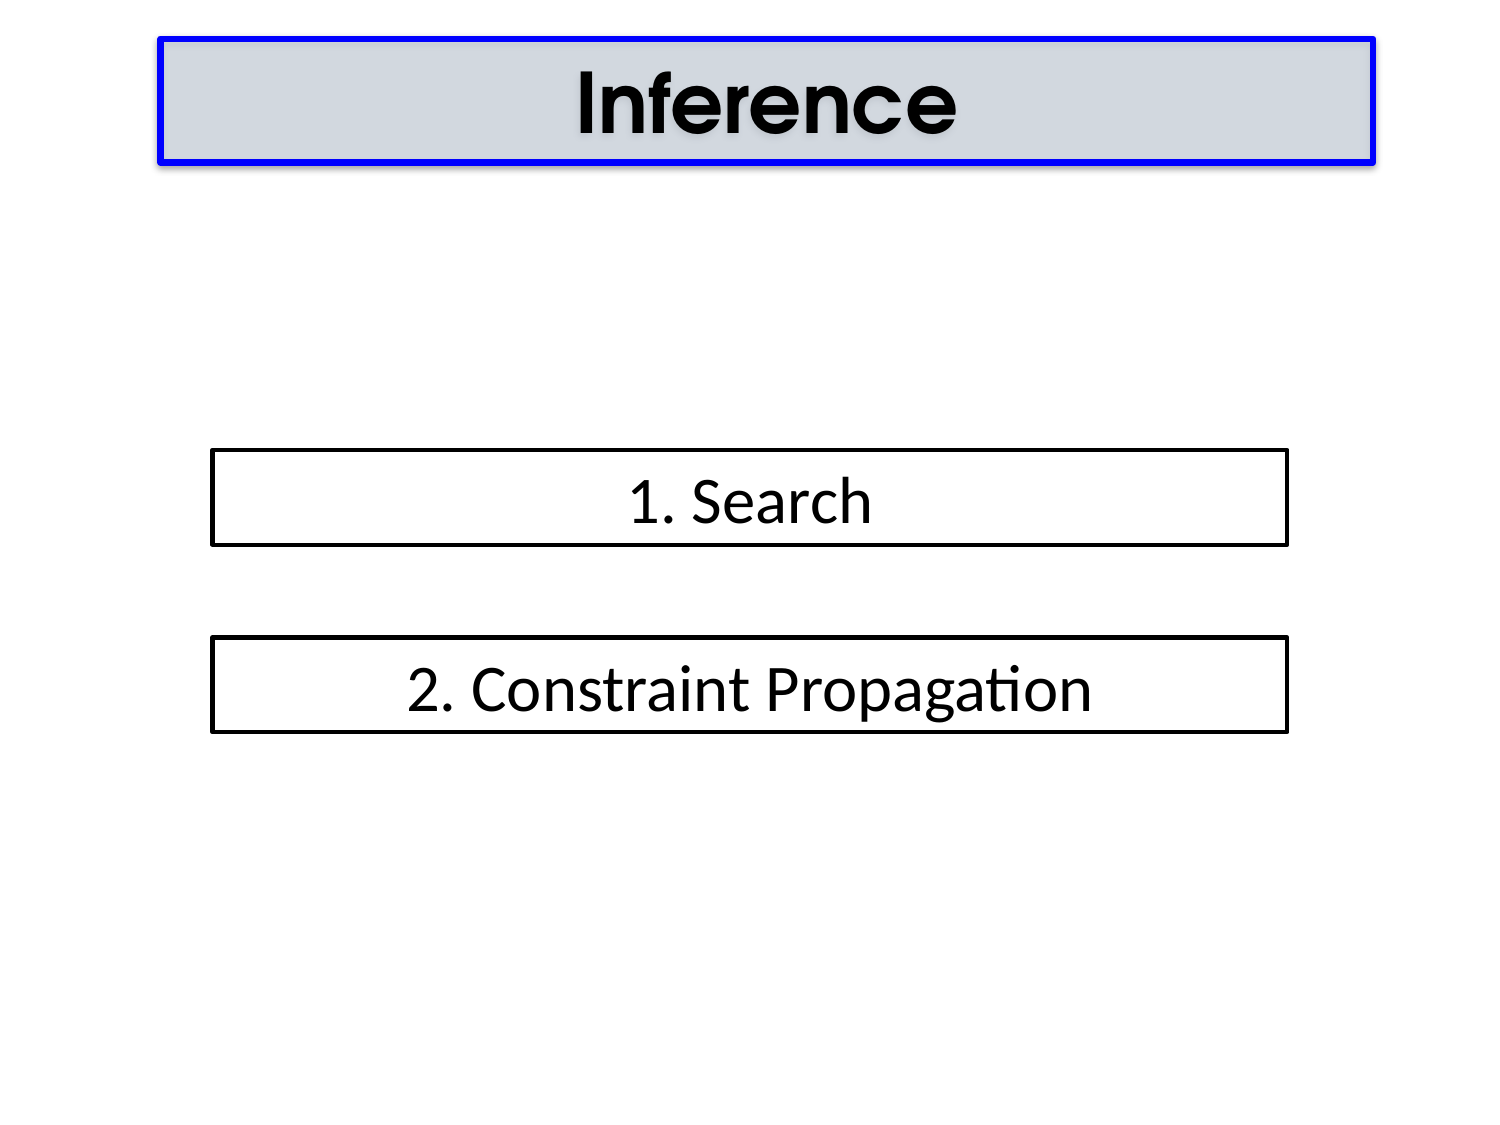

Inference
#
1. Search
2. Constraint Propagation